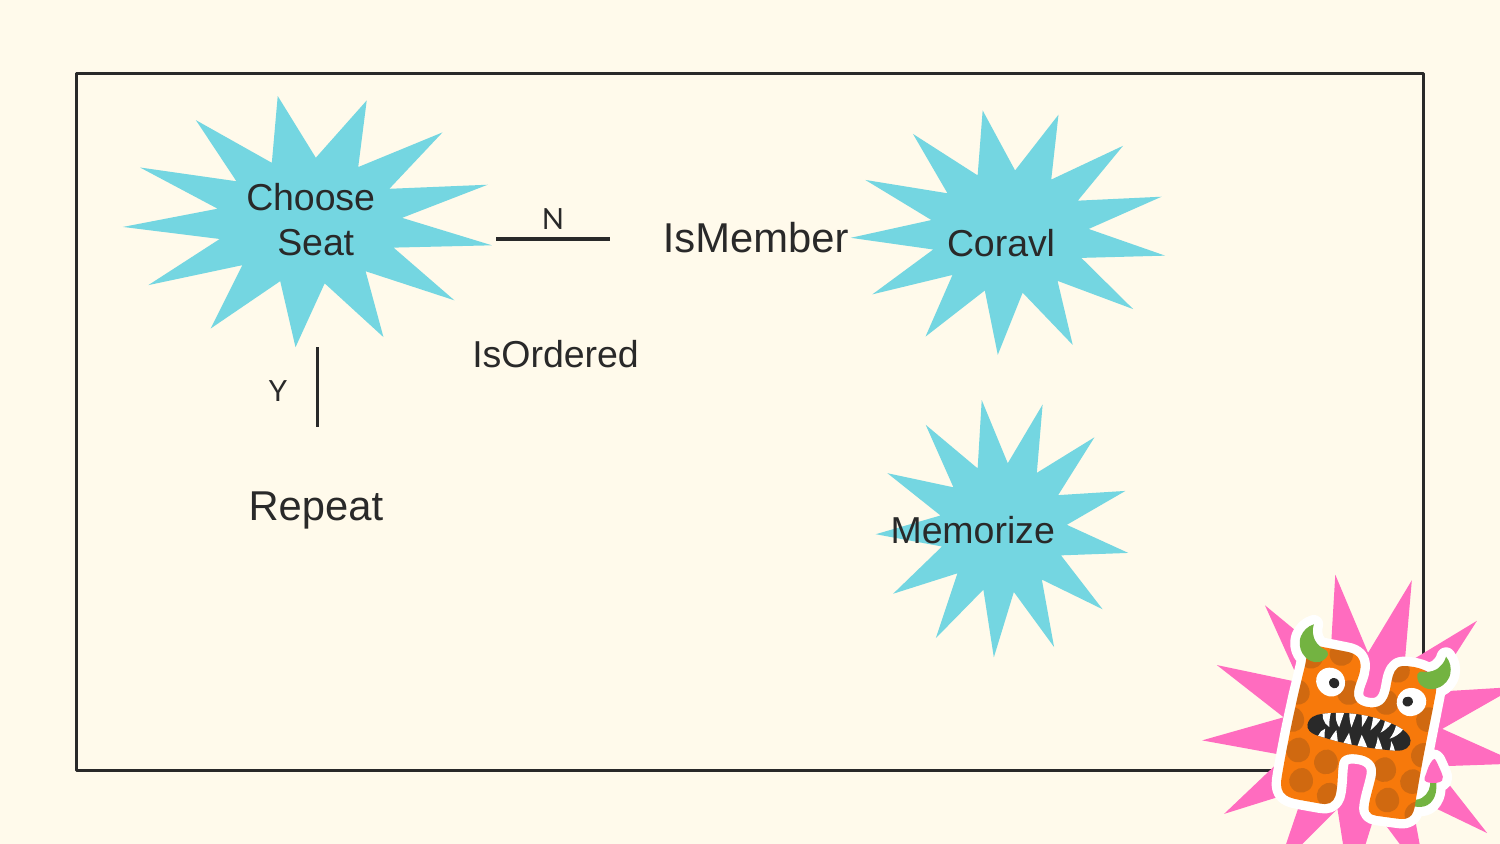

Choose
Seat

N
IsMember
Coravl
IsOrdered
Y
Memorize
Repeat